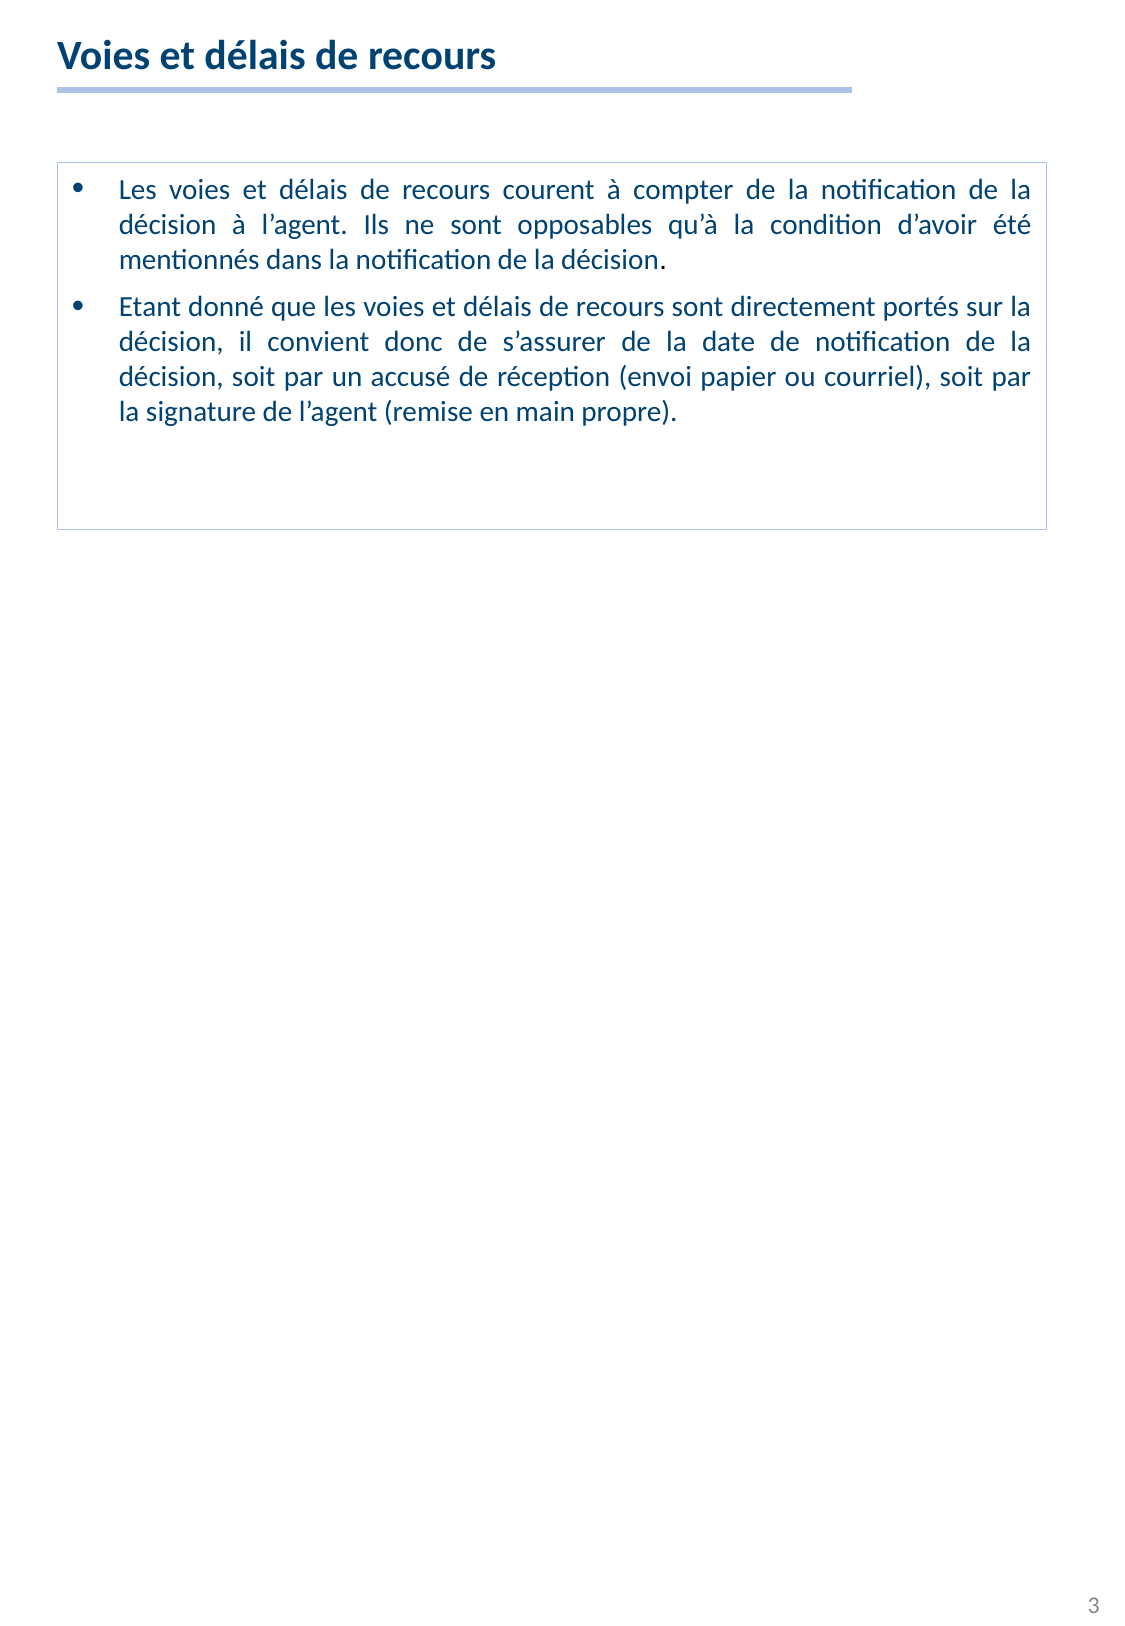

Voies et délais de recours
Les voies et délais de recours courent à compter de la notification de la décision à l’agent. Ils ne sont opposables qu’à la condition d’avoir été mentionnés dans la notification de la décision.
Etant donné que les voies et délais de recours sont directement portés sur la décision, il convient donc de s’assurer de la date de notification de la décision, soit par un accusé de réception (envoi papier ou courriel), soit par la signature de l’agent (remise en main propre).

3